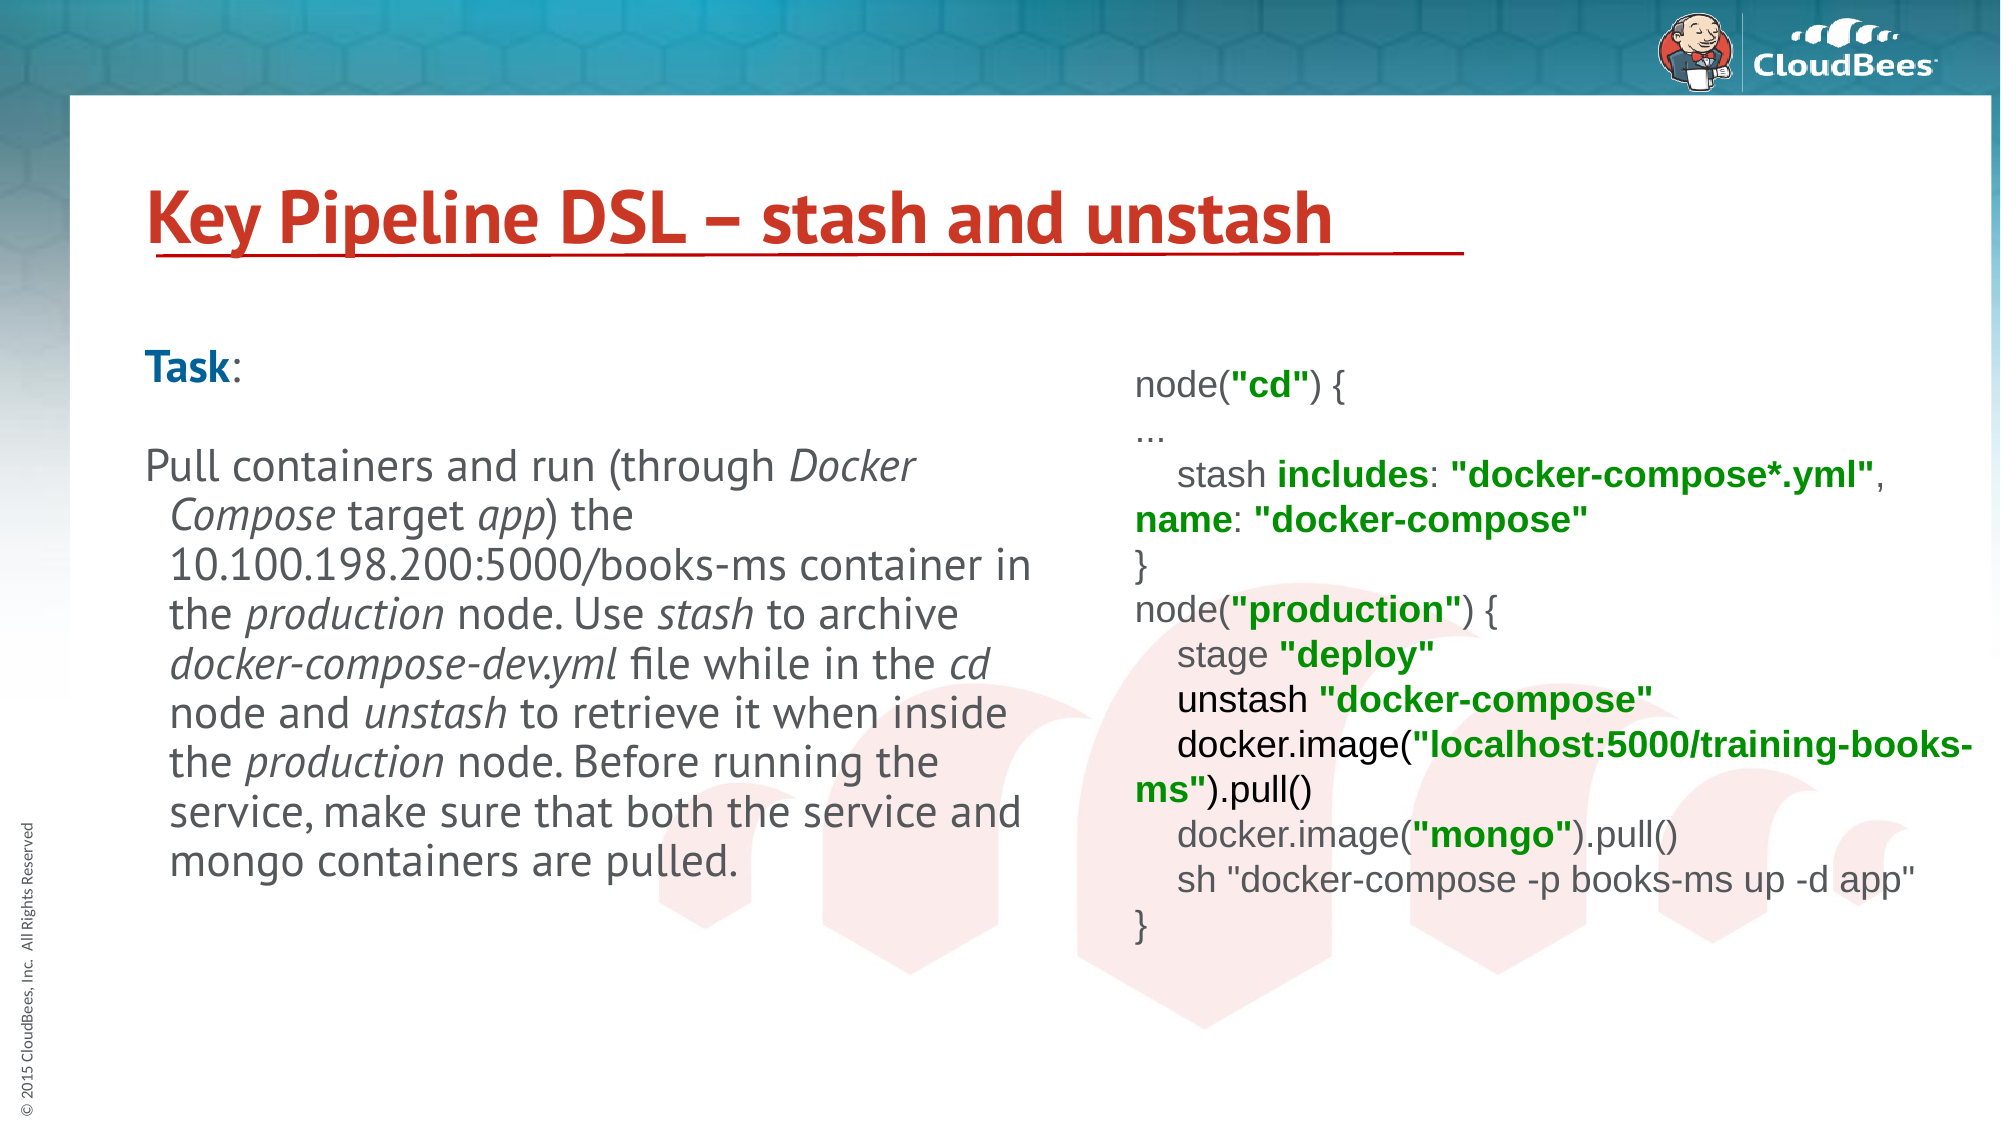

# Key Pipeline DSL – stash and unstash
node("cd") {
...
    stash includes: "docker-compose*.yml", name: "docker-compose"
}
node("production") {
    stage "deploy"
    unstash "docker-compose"
    docker.image("localhost:5000/training-books-ms").pull()
    docker.image("mongo").pull()
    sh "docker-compose -p books-ms up -d app"
}
Task:

Pull containers and run (through Docker Compose target app) the 10.100.198.200:5000/books-ms container in the production node. Use stash to archive docker-compose-dev.yml file while in the cd node and unstash to retrieve it when inside the production node. Before running the service, make sure that both the service and mongo containers are pulled.